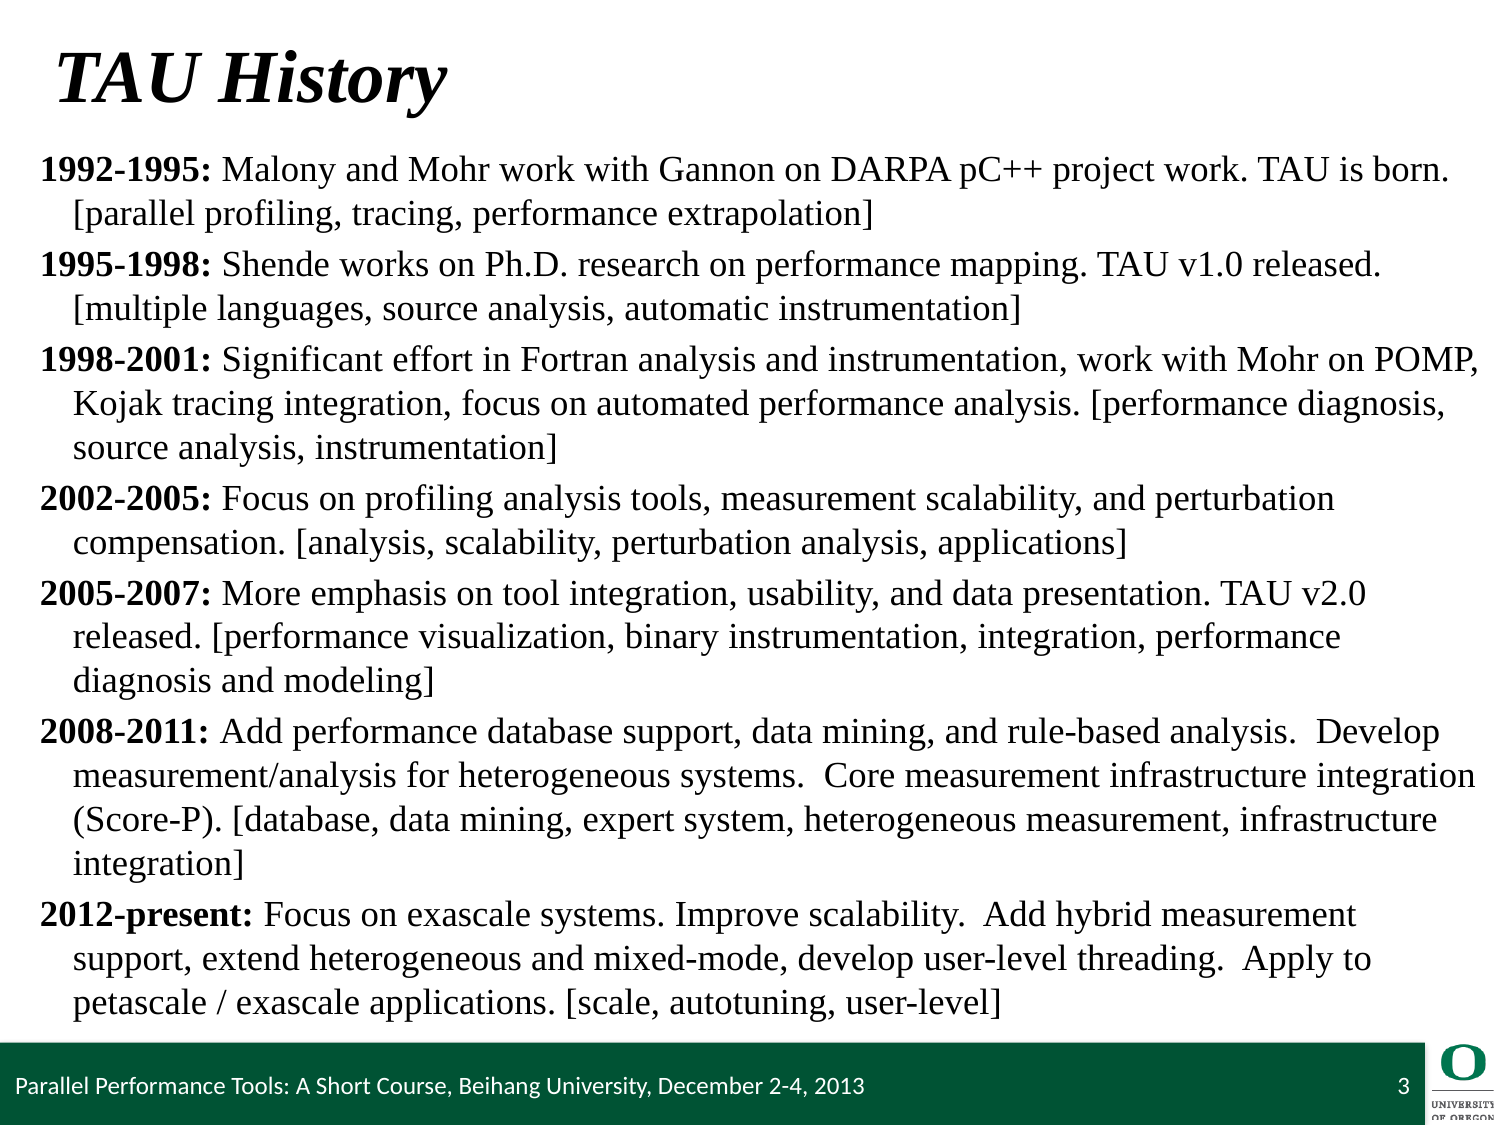

# TAU History
1992-1995: Malony and Mohr work with Gannon on DARPA pC++ project work. TAU is born. [parallel profiling, tracing, performance extrapolation]
1995-1998: Shende works on Ph.D. research on performance mapping. TAU v1.0 released. [multiple languages, source analysis, automatic instrumentation]
1998-2001: Significant effort in Fortran analysis and instrumentation, work with Mohr on POMP, Kojak tracing integration, focus on automated performance analysis. [performance diagnosis, source analysis, instrumentation]
2002-2005: Focus on profiling analysis tools, measurement scalability, and perturbation compensation. [analysis, scalability, perturbation analysis, applications]
2005-2007: More emphasis on tool integration, usability, and data presentation. TAU v2.0 released. [performance visualization, binary instrumentation, integration, performance diagnosis and modeling]
2008-2011: Add performance database support, data mining, and rule-based analysis.  Develop measurement/analysis for heterogeneous systems.  Core measurement infrastructure integration (Score-P). [database, data mining, expert system, heterogeneous measurement, infrastructure integration]
2012-present: Focus on exascale systems. Improve scalability.  Add hybrid measurement support, extend heterogeneous and mixed-mode, develop user-level threading.  Apply to petascale / exascale applications. [scale, autotuning, user-level]
Parallel Performance Tools: A Short Course, Beihang University, December 2-4, 2013
3